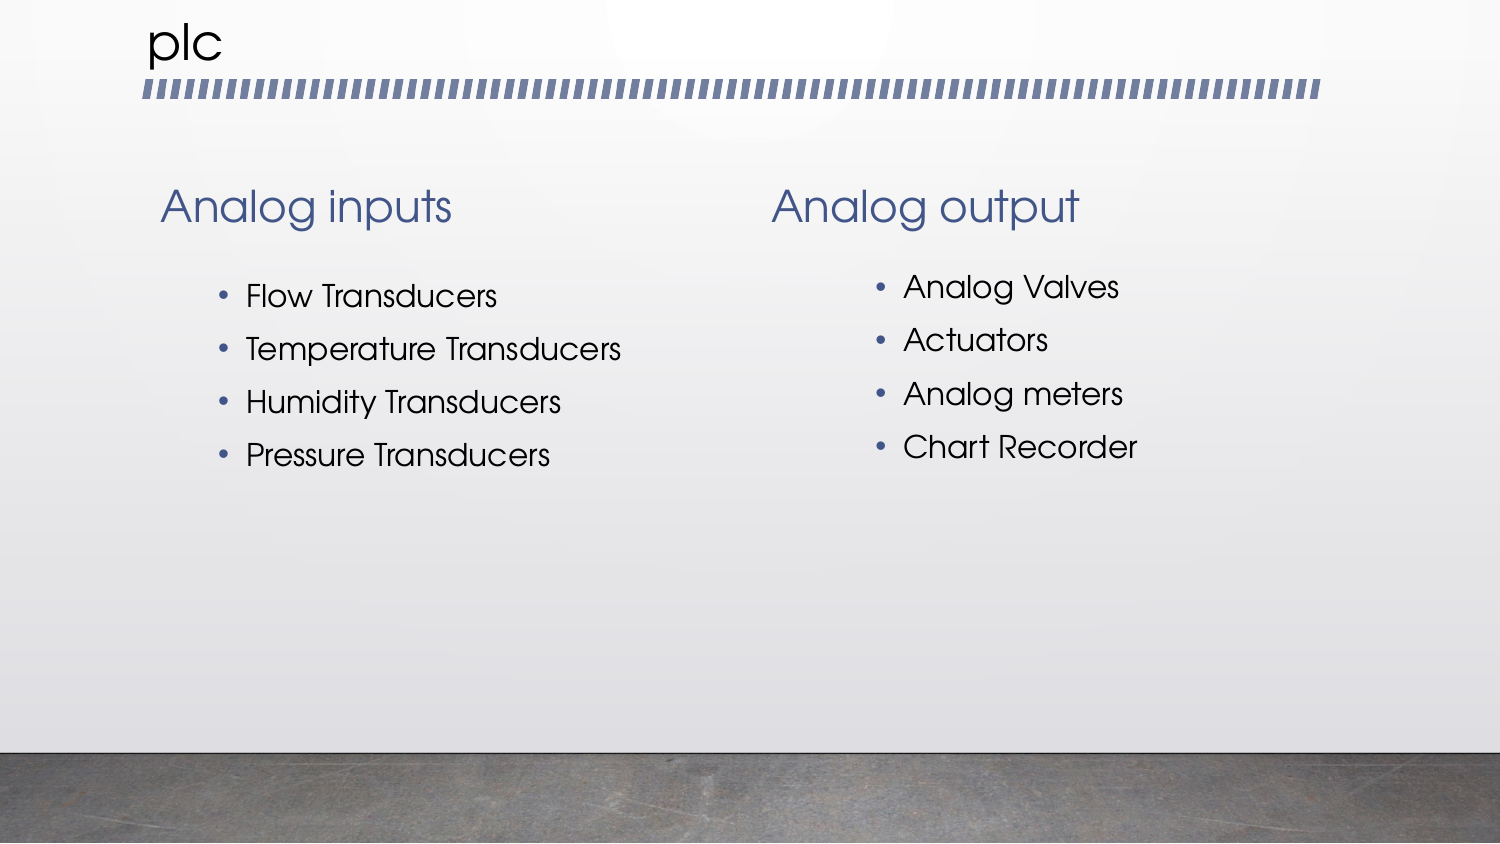

# plc
Analog inputs
Analog output
Analog Valves
Actuators
Analog meters
Chart Recorder
Flow Transducers
Temperature Transducers
Humidity Transducers
Pressure Transducers